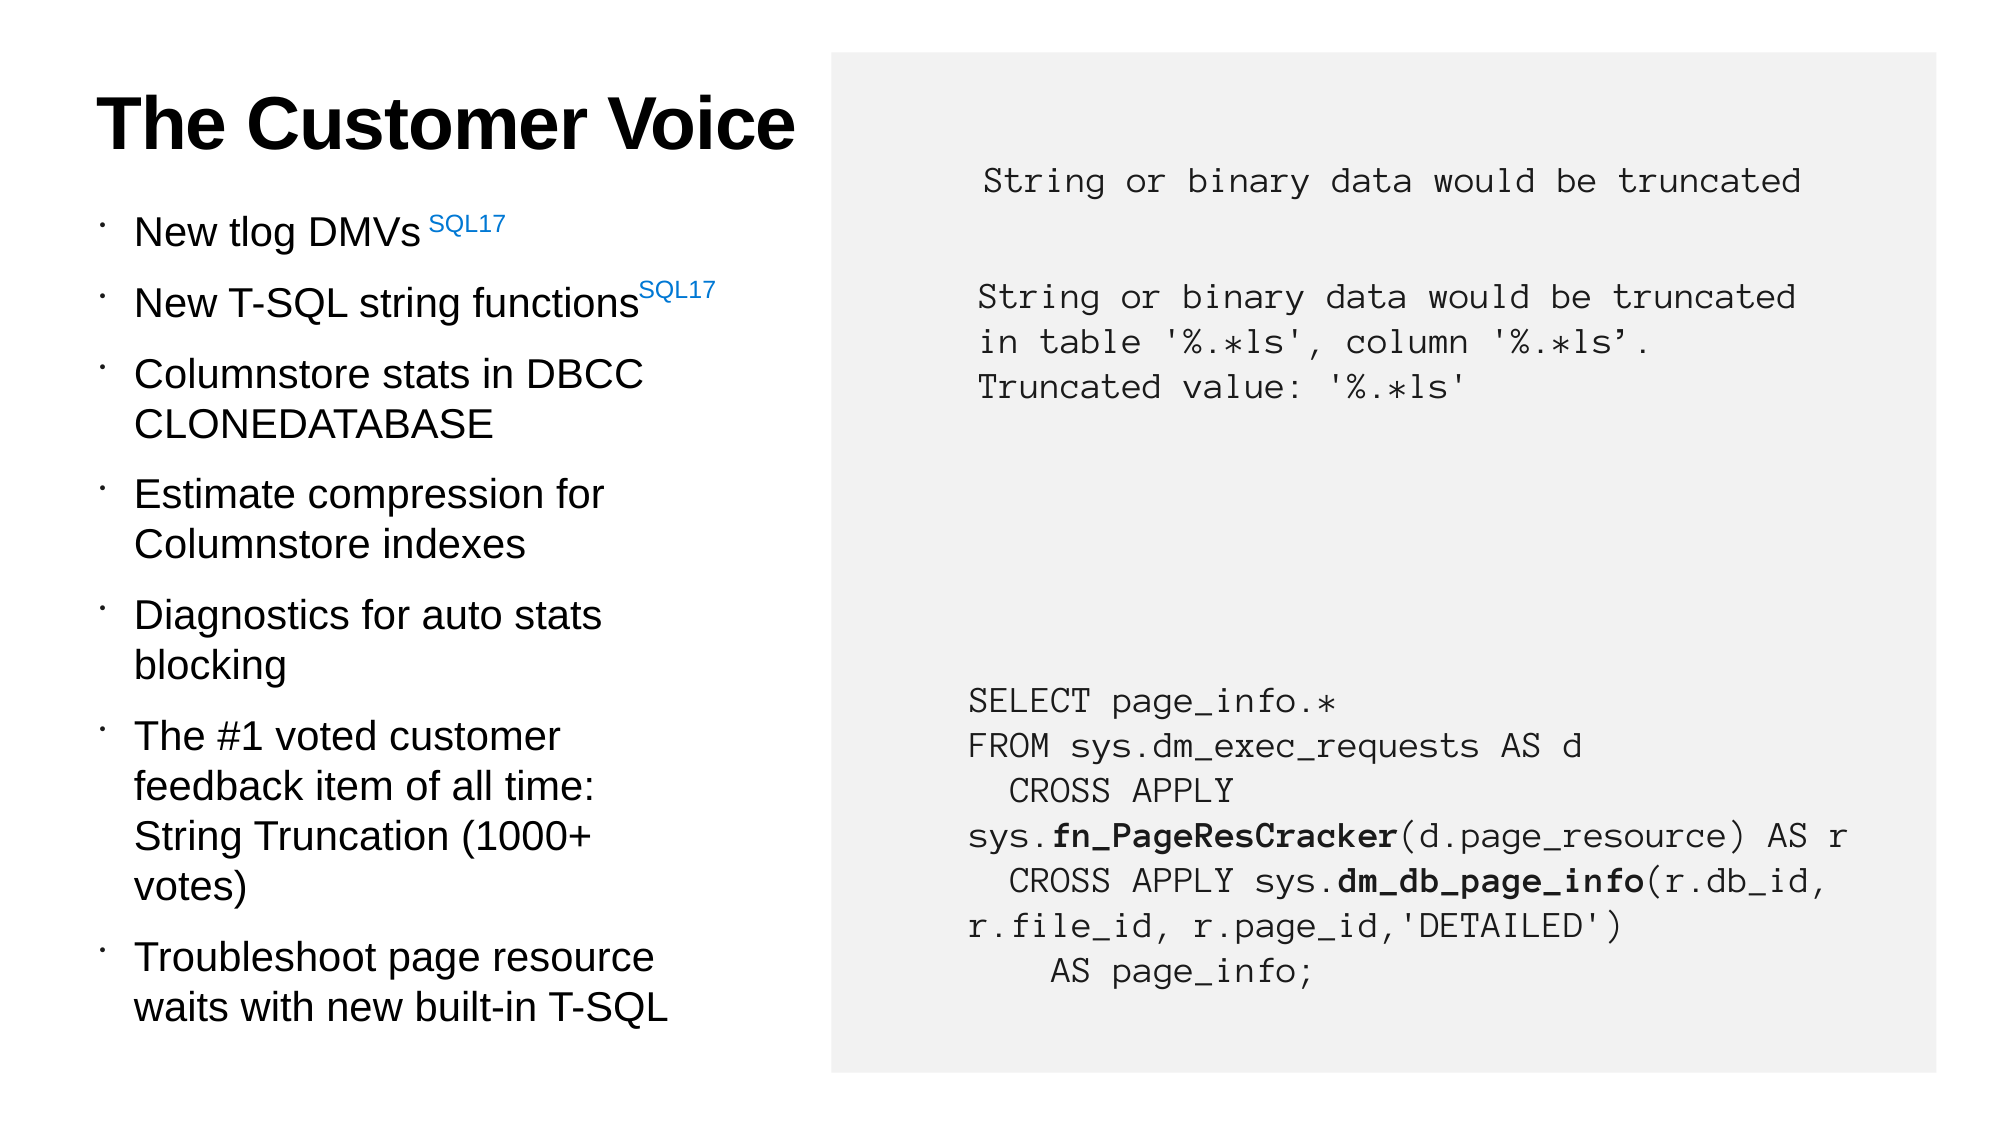

# The Customer Voice
String or binary data would be truncated
New tlog DMVs
New T-SQL string functions
Columnstore stats in DBCC CLONEDATABASE
Estimate compression for Columnstore indexes
Diagnostics for auto stats blocking
The #1 voted customer feedback item of all time: String Truncation (1000+ votes)
Troubleshoot page resource waits with new built-in T-SQL
SQL17
String or binary data would be truncated
in table '%.*ls', column '%.*ls’.
Truncated value: '%.*ls'
SQL17
SELECT page_info.*
FROM sys.dm_exec_requests AS d
  CROSS APPLY sys.fn_PageResCracker(d.page_resource) AS r
  CROSS APPLY sys.dm_db_page_info(r.db_id, r.file_id, r.page_id,'DETAILED')
    AS page_info;